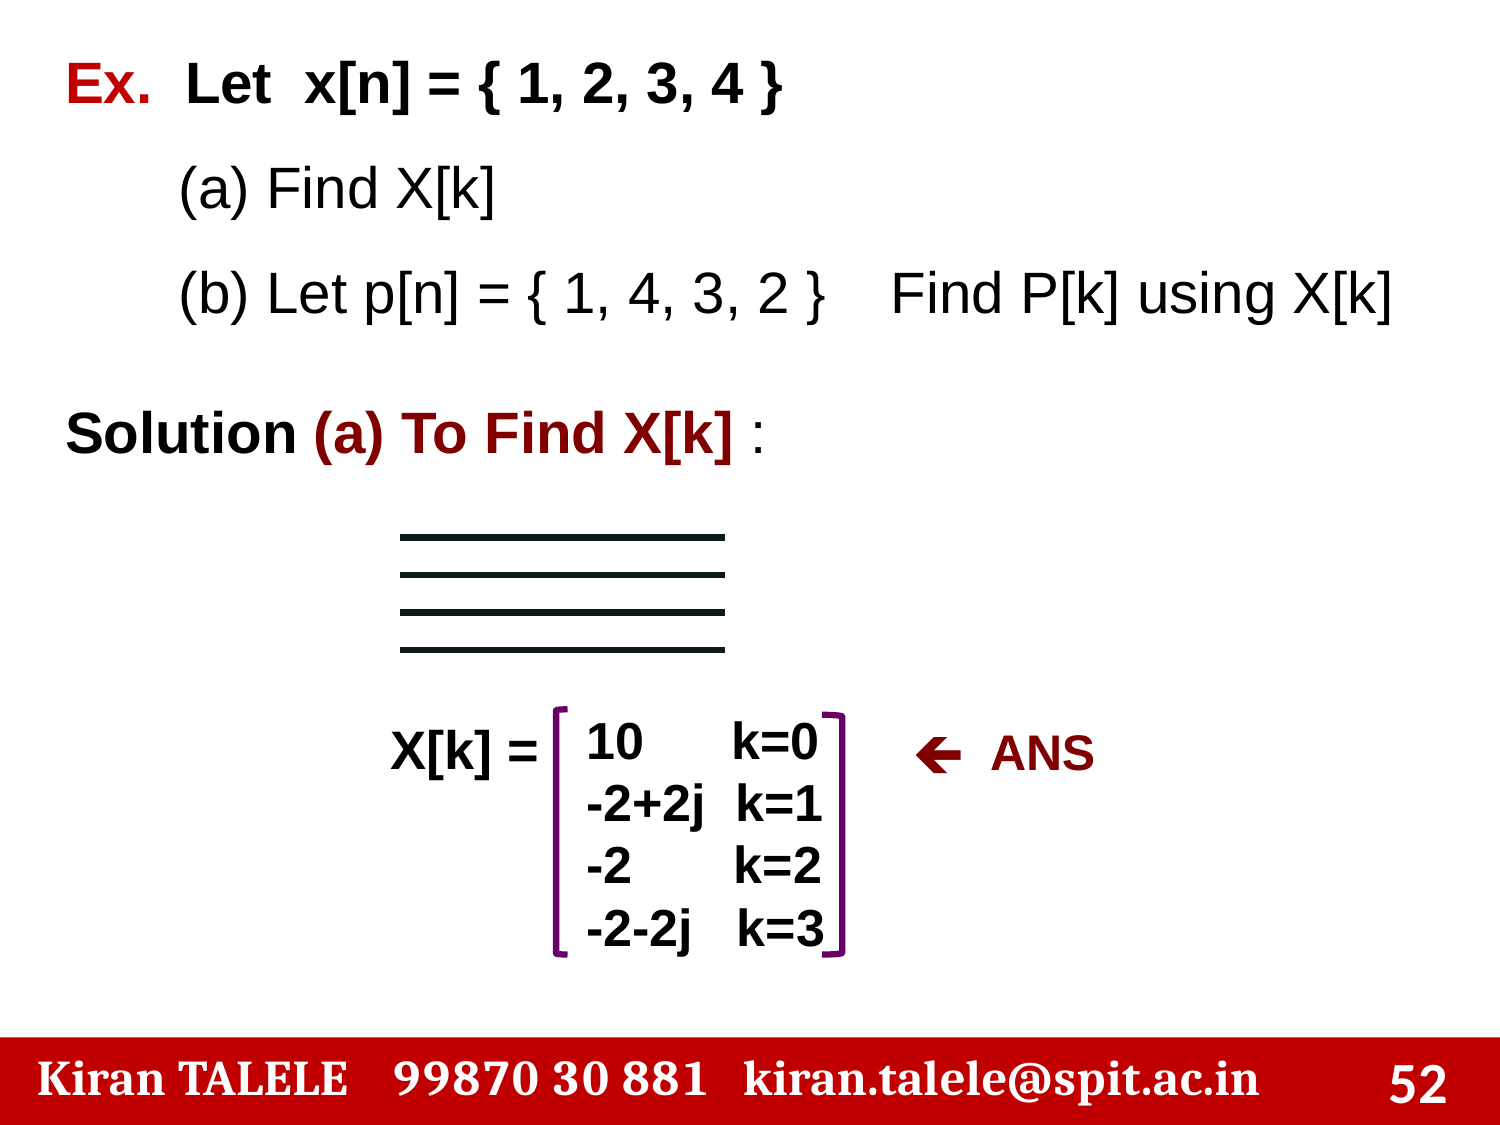

Ex.  Let  x[n] = { 1, 2, 3, 4 }
       (a) Find X[k]
       (b) Let p[n] = { 1, 4, 3, 2 }    Find P[k] using X[k]

Solution (a) To Find X[k] :
X[k] =
10      k=0
-2+2j  k=1
-2       k=2
-2-2j   k=3

ANS
🡺
  Kiran TALELE    99870 30 881   kiran.talele@spit.ac.in
52